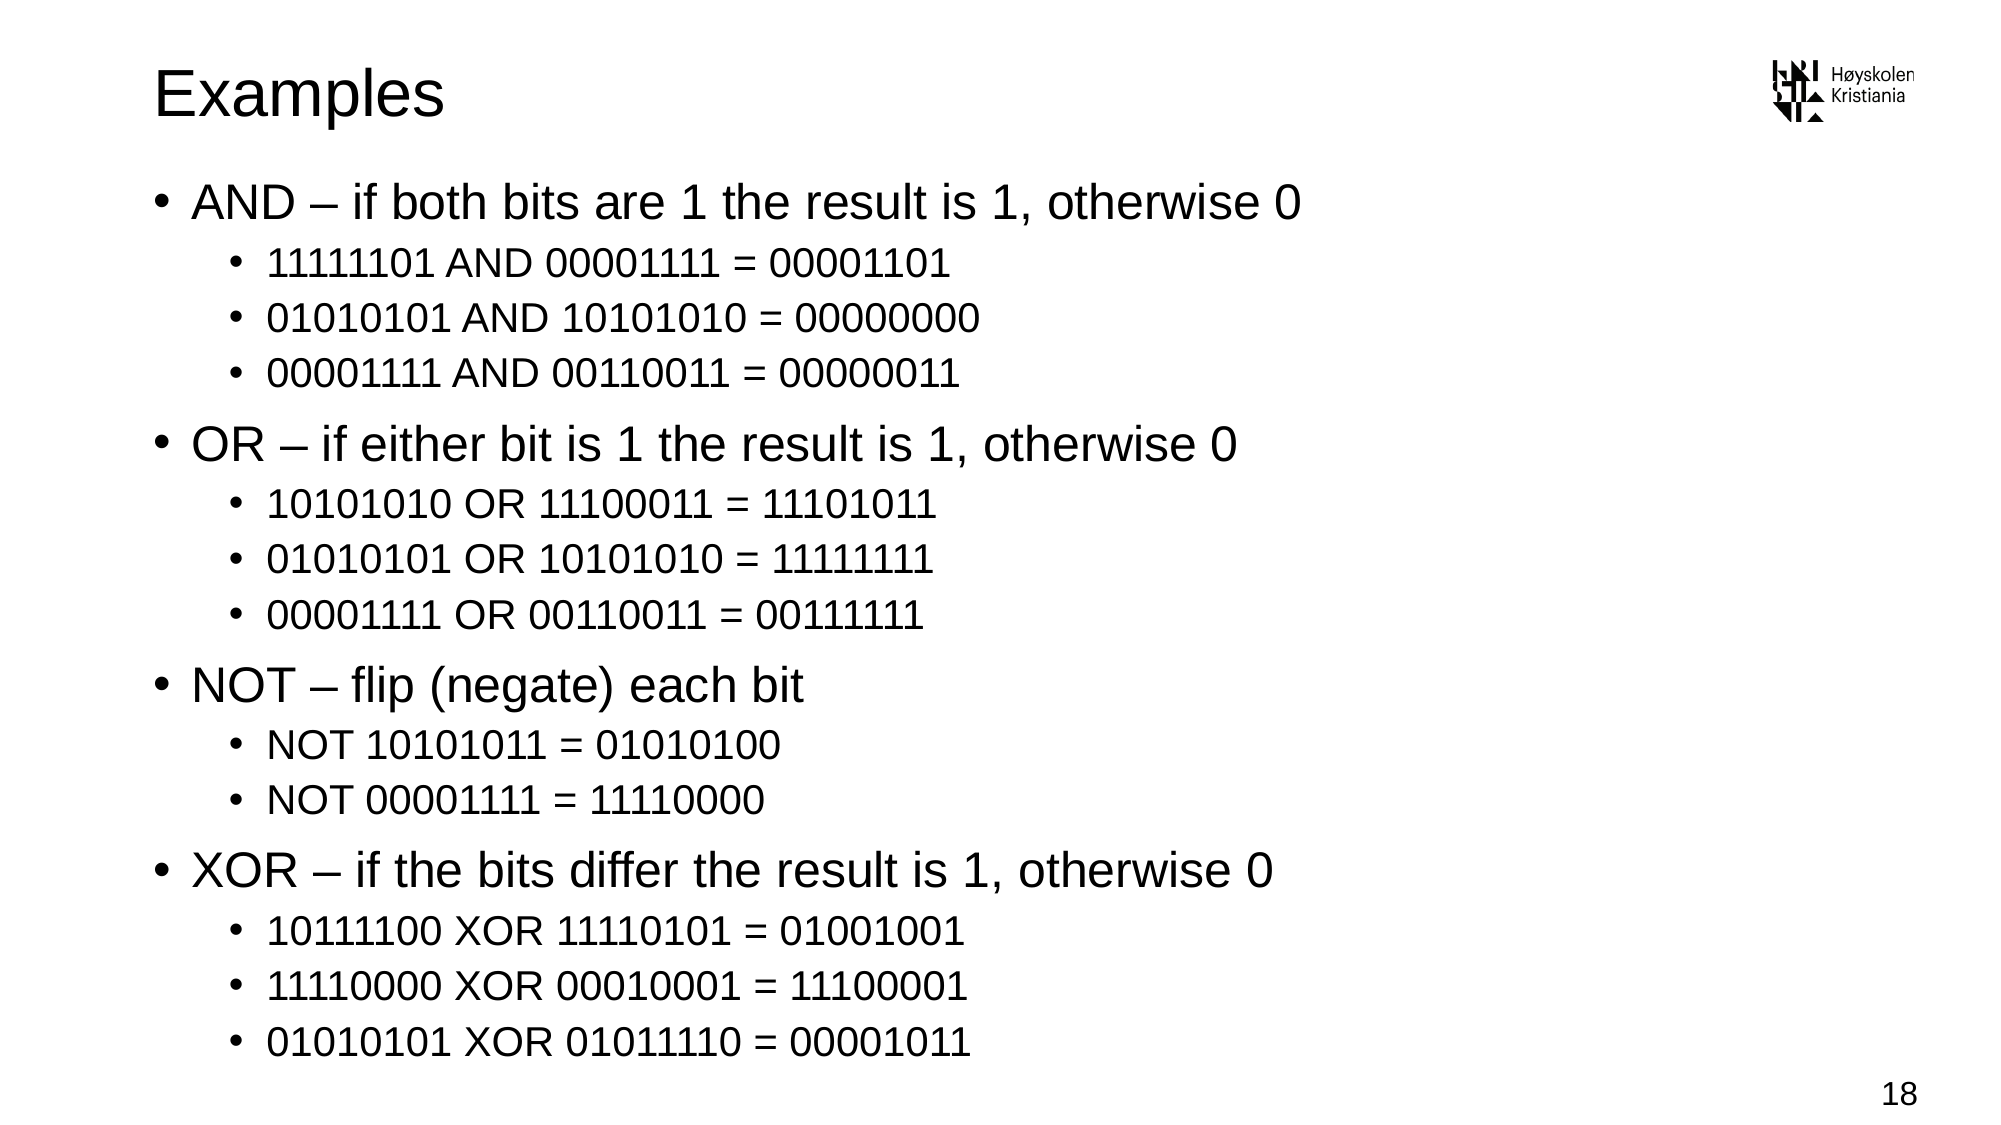

# Examples
AND – if both bits are 1 the result is 1, otherwise 0
11111101 AND 00001111 = 00001101
01010101 AND 10101010 = 00000000
00001111 AND 00110011 = 00000011
OR – if either bit is 1 the result is 1, otherwise 0
10101010 OR 11100011 = 11101011
01010101 OR 10101010 = 11111111
00001111 OR 00110011 = 00111111
NOT – flip (negate) each bit
NOT 10101011 = 01010100
NOT 00001111 = 11110000
XOR – if the bits differ the result is 1, otherwise 0
10111100 XOR 11110101 = 01001001
11110000 XOR 00010001 = 11100001
01010101 XOR 01011110 = 00001011